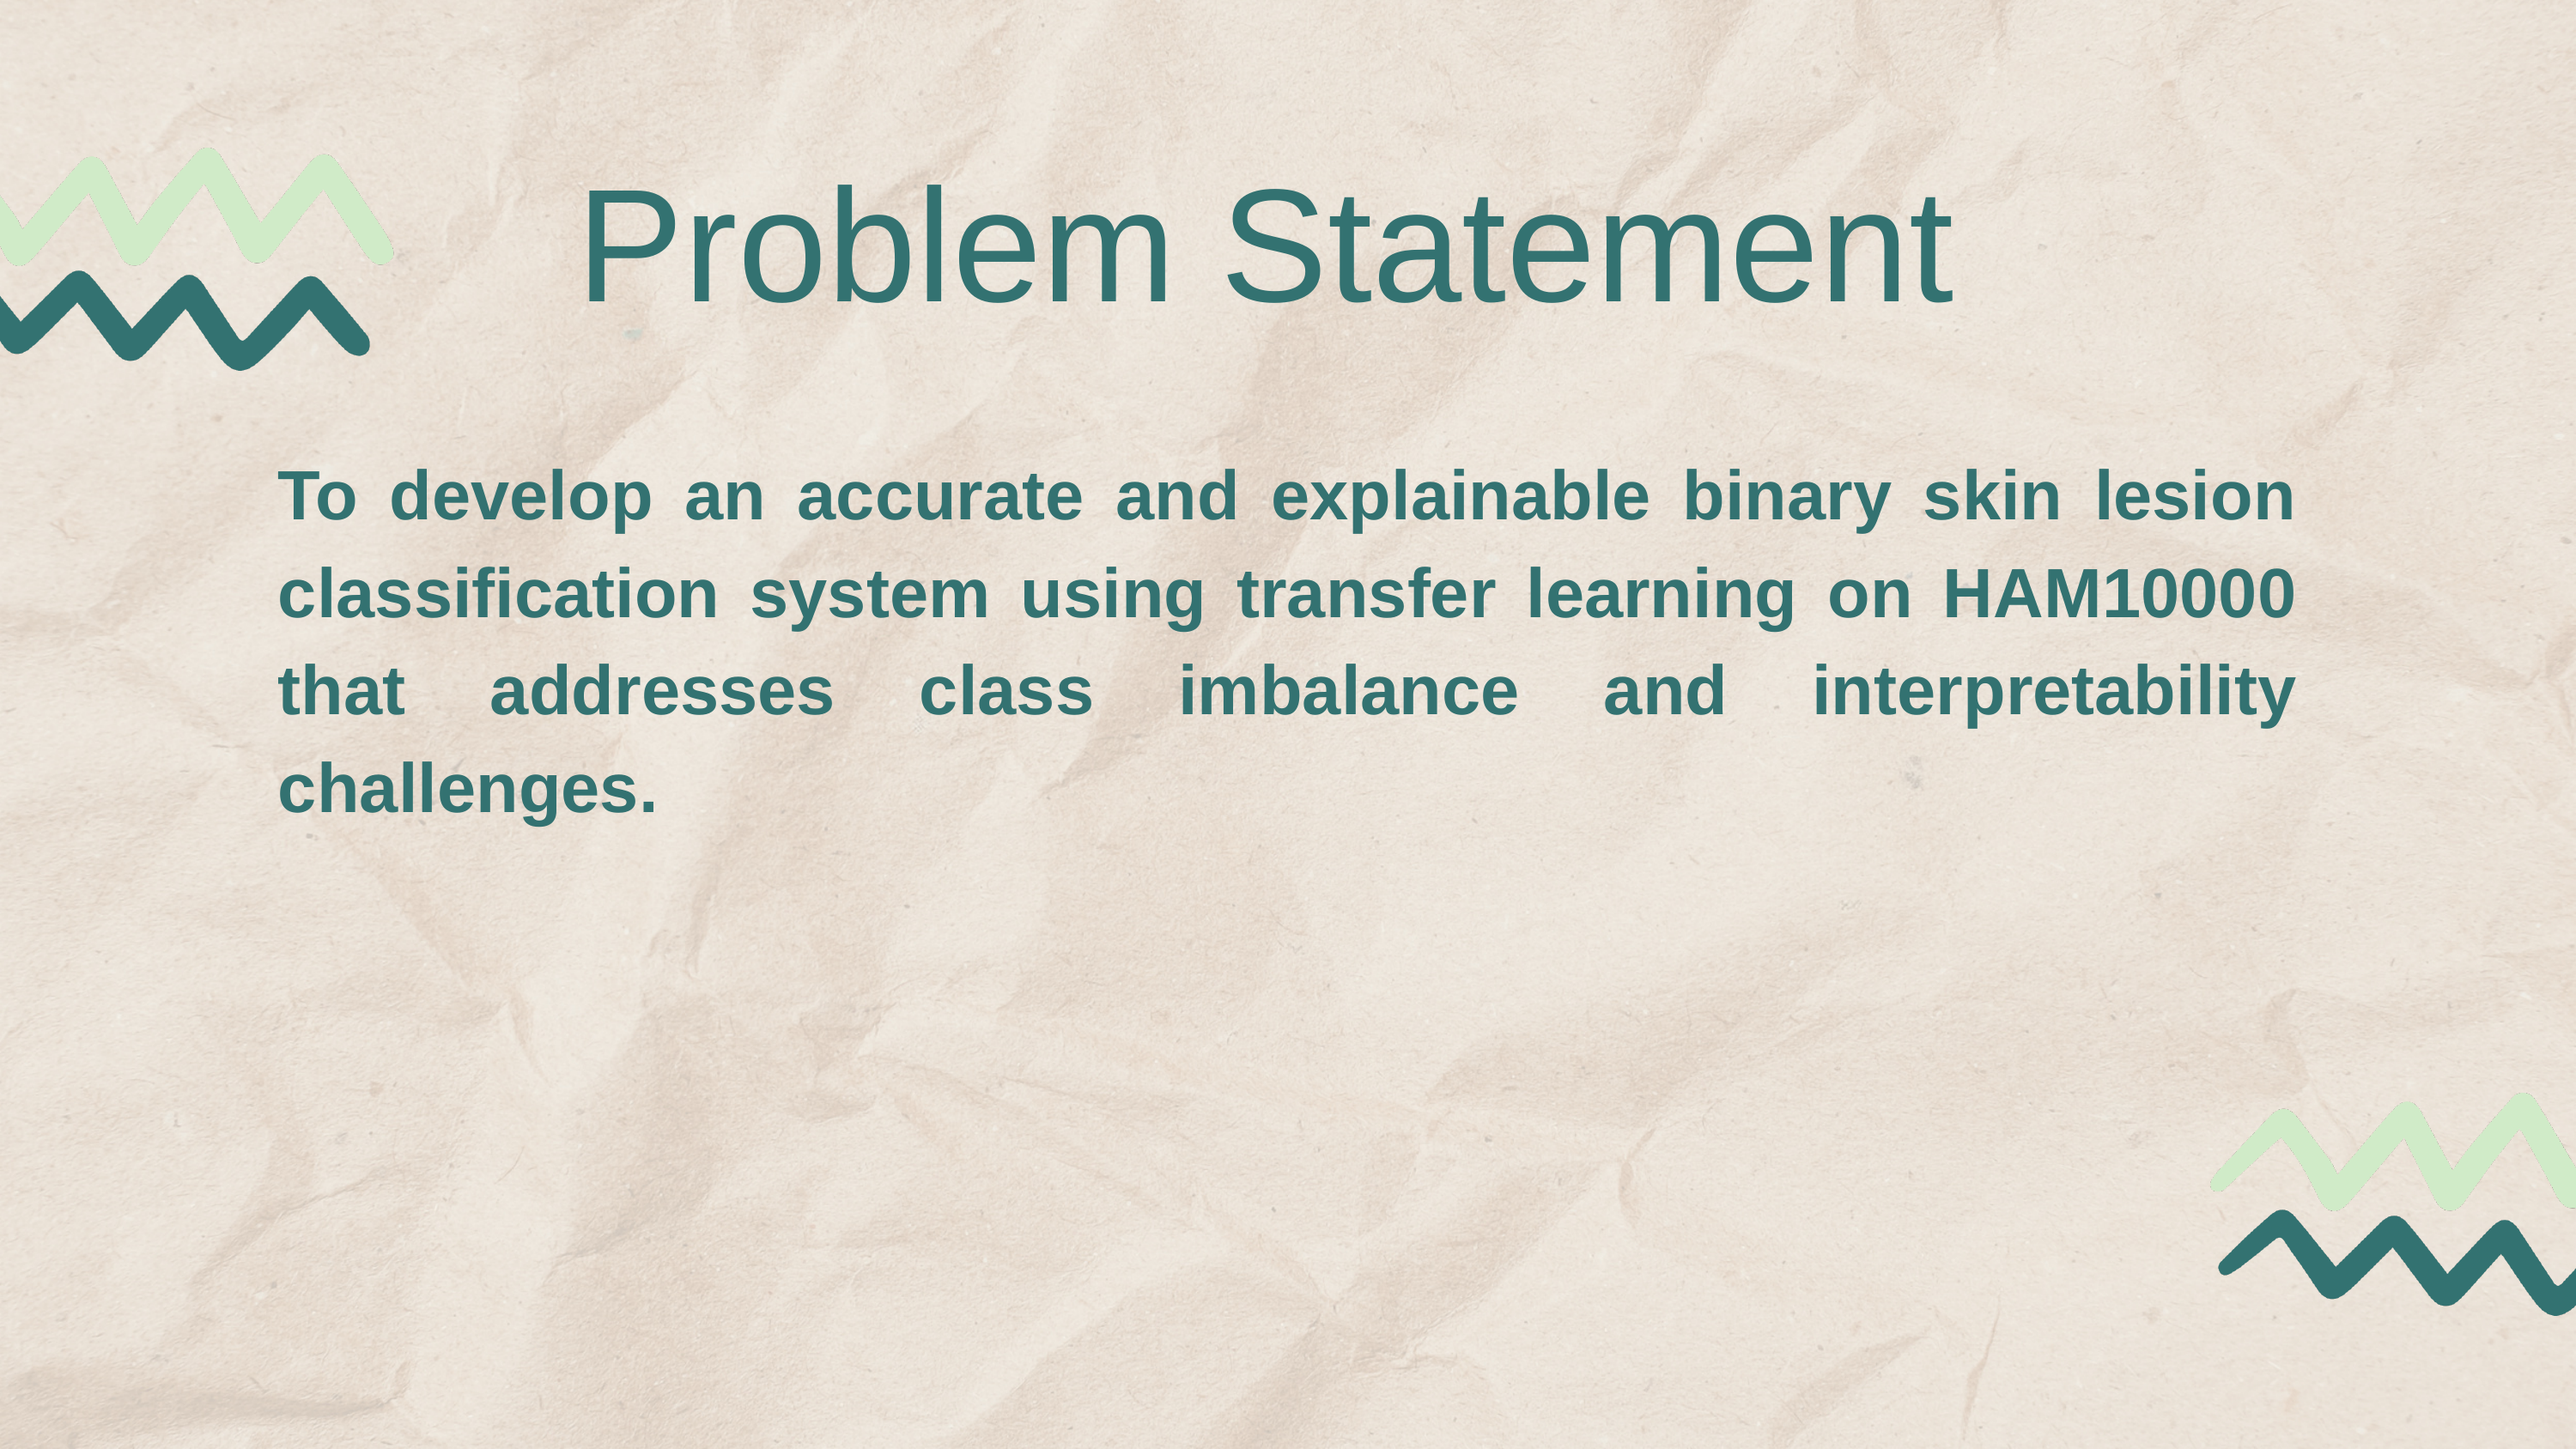

Problem Statement

To develop an accurate and explainable binary skin lesion classification system using transfer learning on HAM10000 that addresses class imbalance and interpretability challenges.